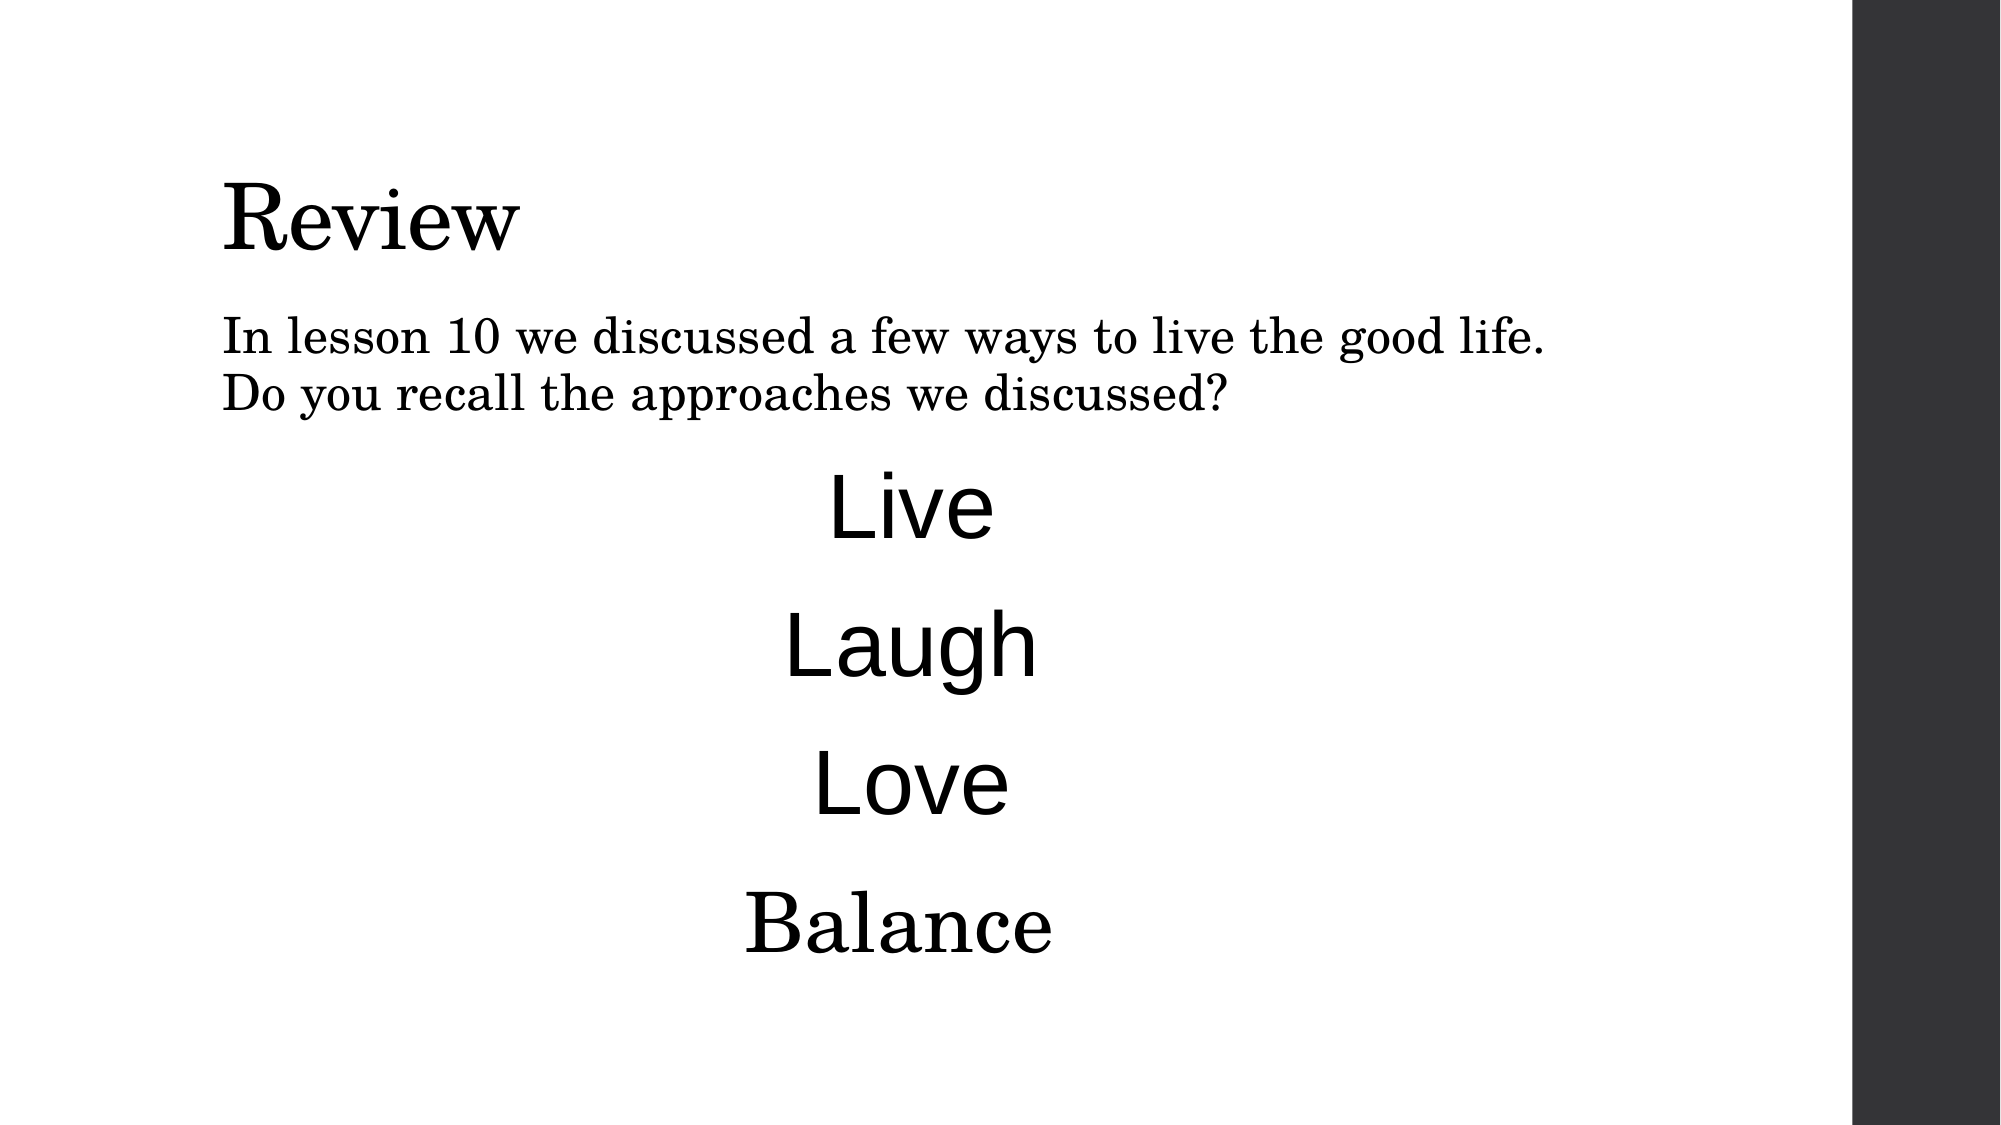

# Review
In lesson 10 we discussed a few ways to live the good life. Do you recall the approaches we discussed?
Live
Laugh
Love
Balance